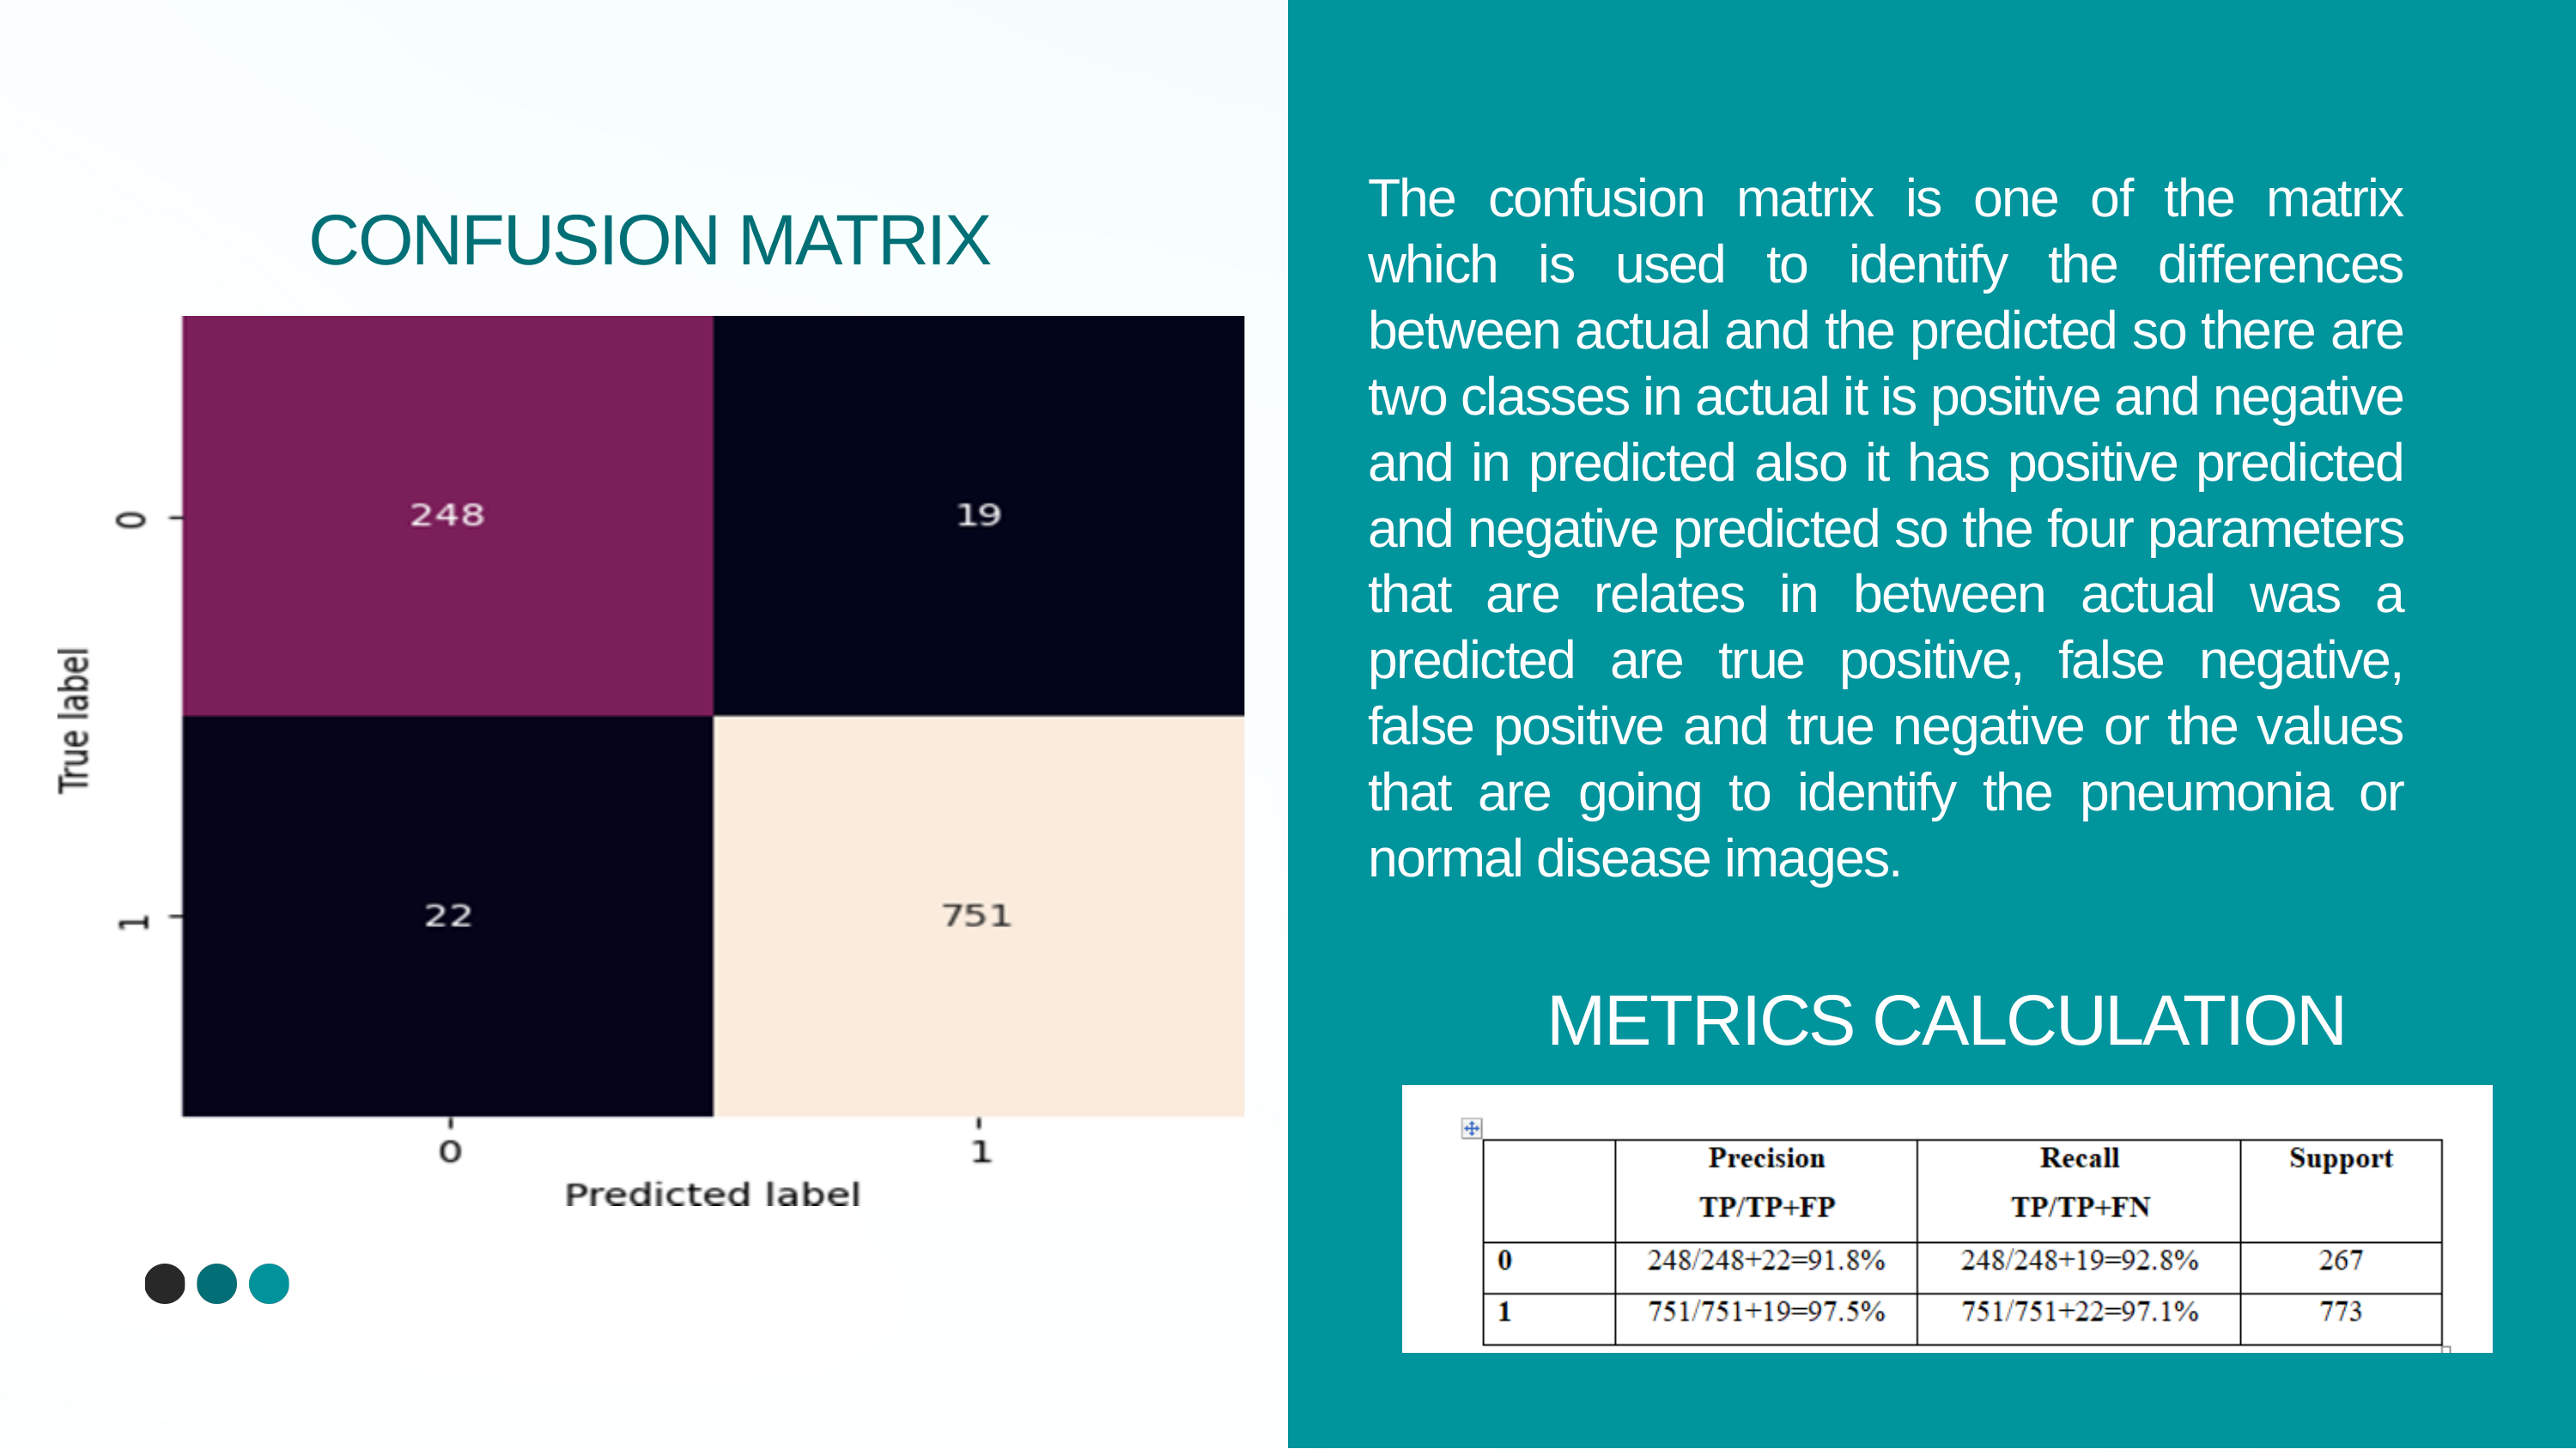

The confusion matrix is one of the matrix which is used to identify the differences between actual and the predicted so there are two classes in actual it is positive and negative and in predicted also it has positive predicted and negative predicted so the four parameters that are relates in between actual was a predicted are true positive, false negative, false positive and true negative or the values that are going to identify the pneumonia or normal disease images.

CONFUSION MATRIX

METRICS CALCULATION